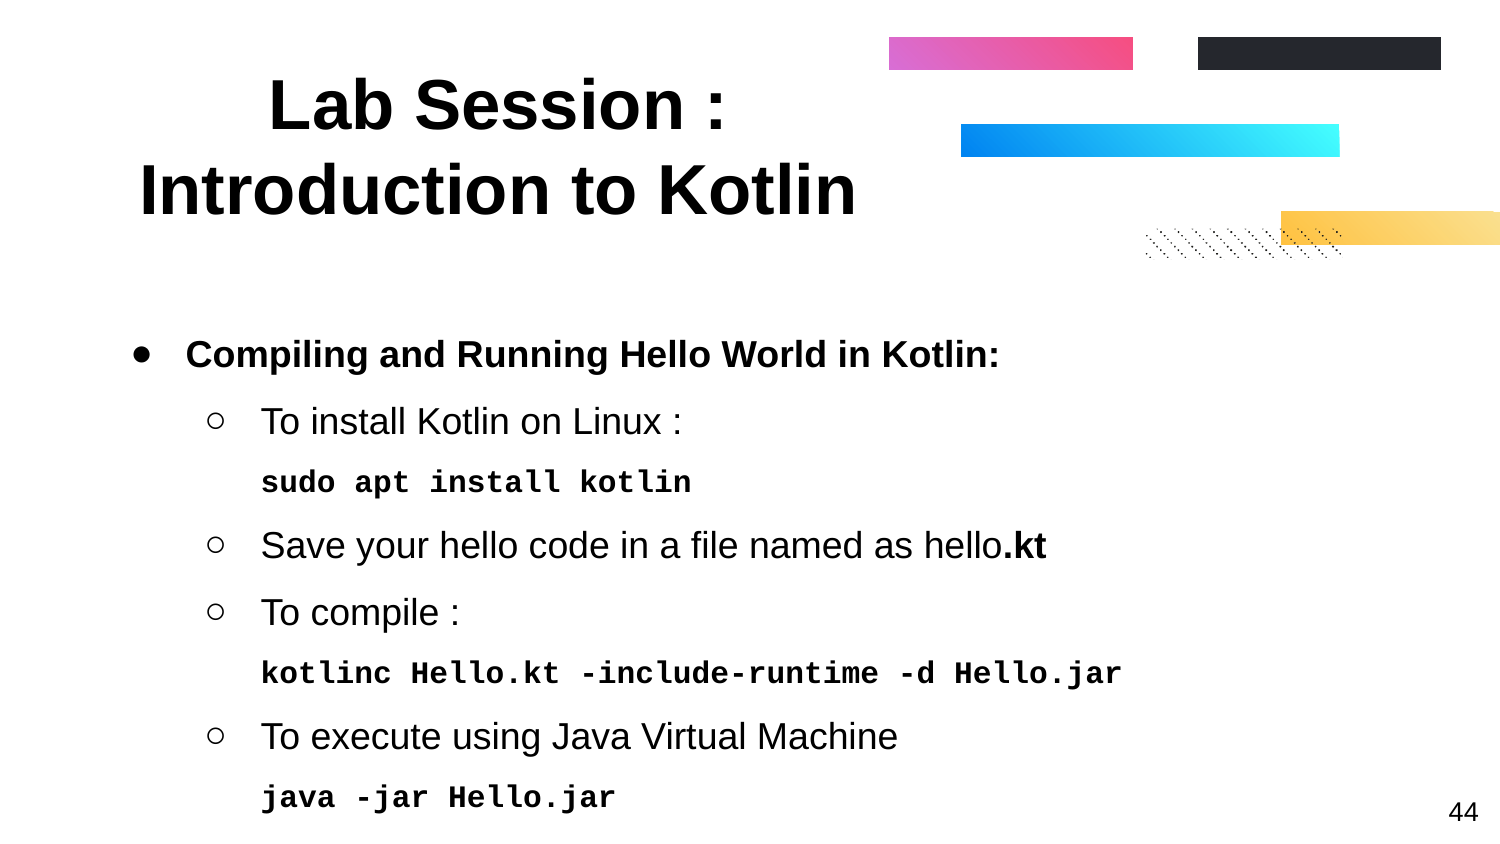

# Lab Session : Introduction to Kotlin
Compiling and Running Hello World in Kotlin:
To install Kotlin on Linux :
sudo apt install kotlin
Save your hello code in a file named as hello.kt
To compile :
kotlinc Hello.kt -include-runtime -d Hello.jar
To execute using Java Virtual Machine
java -jar Hello.jar
44